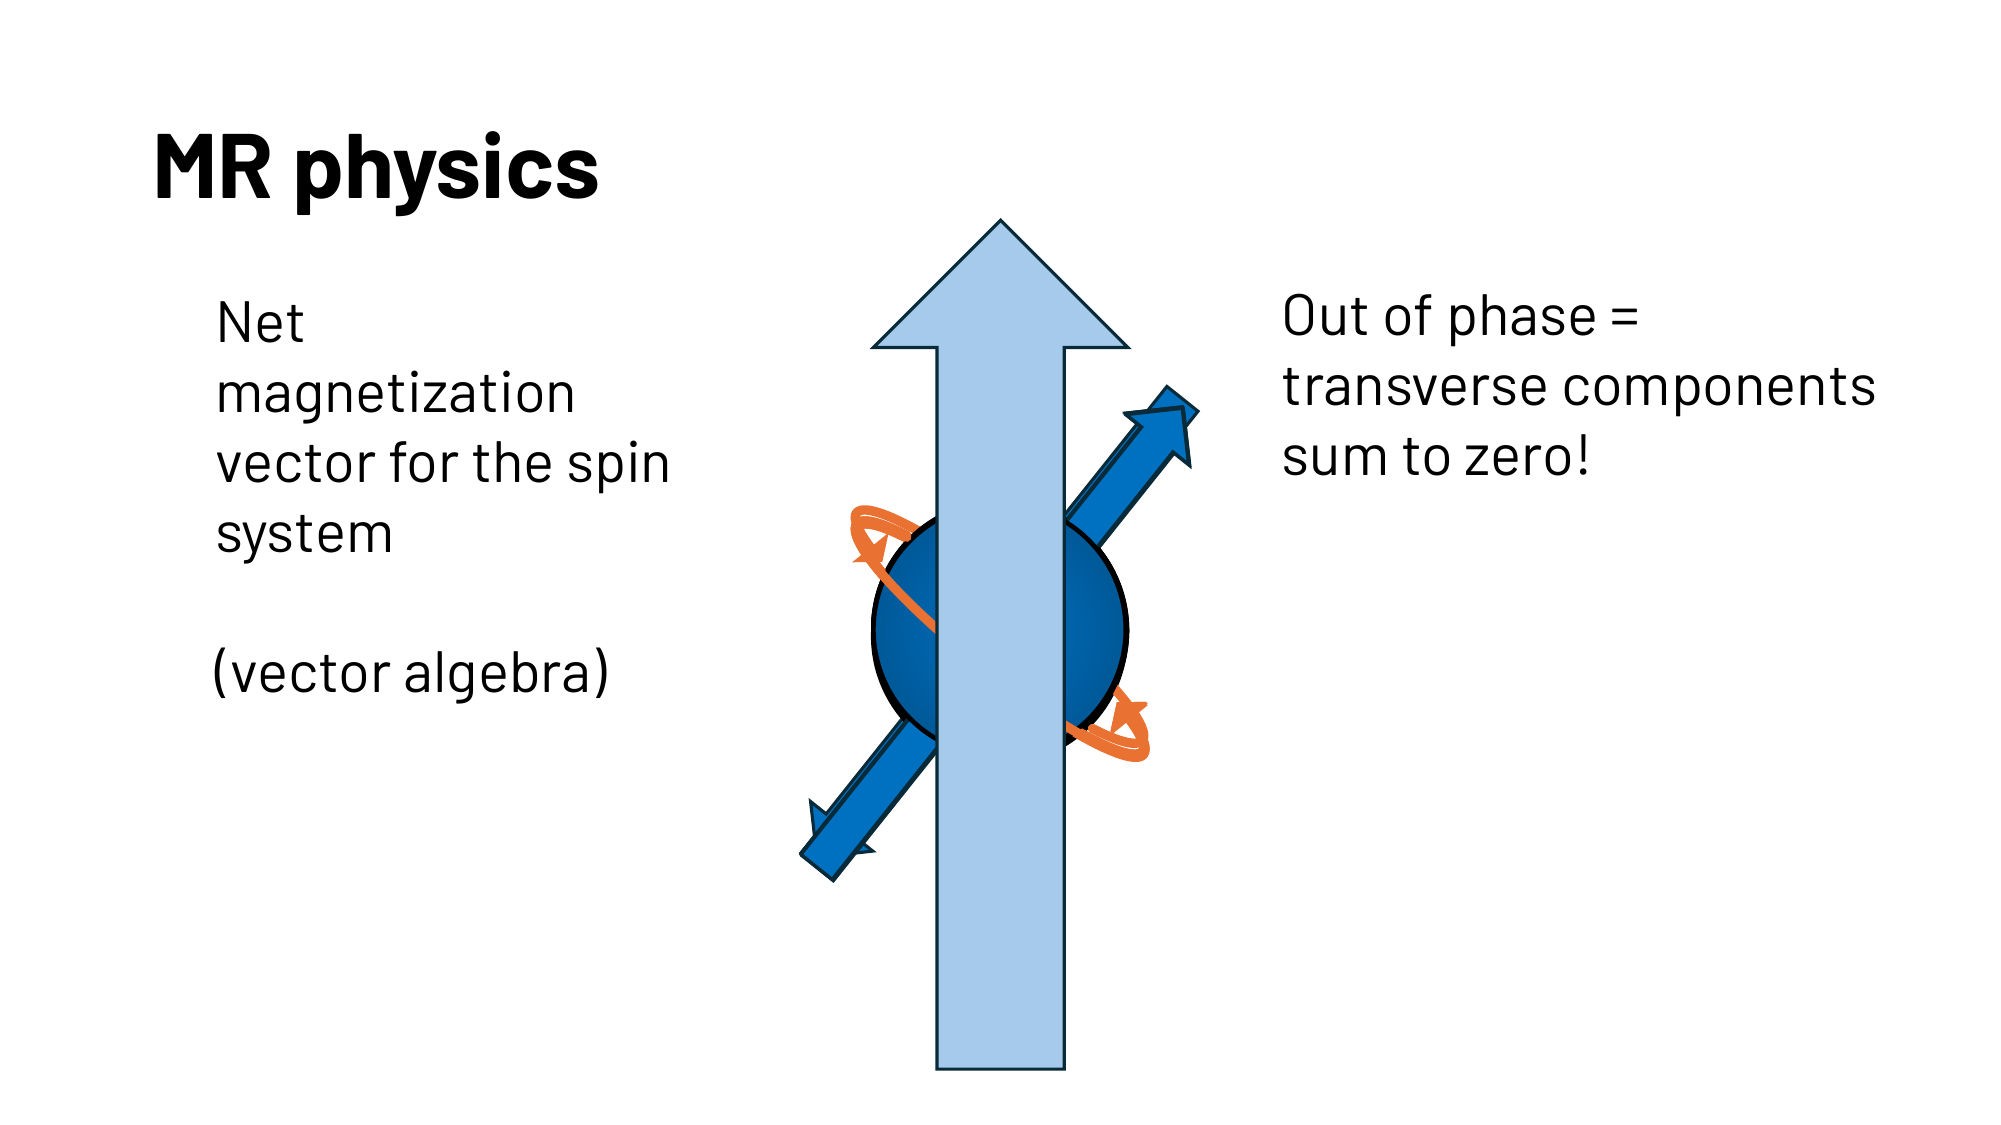

# MR physics

Out of phase = transverse components sum to zero!
Net magnetization vector for the spin system

(vector algebra)